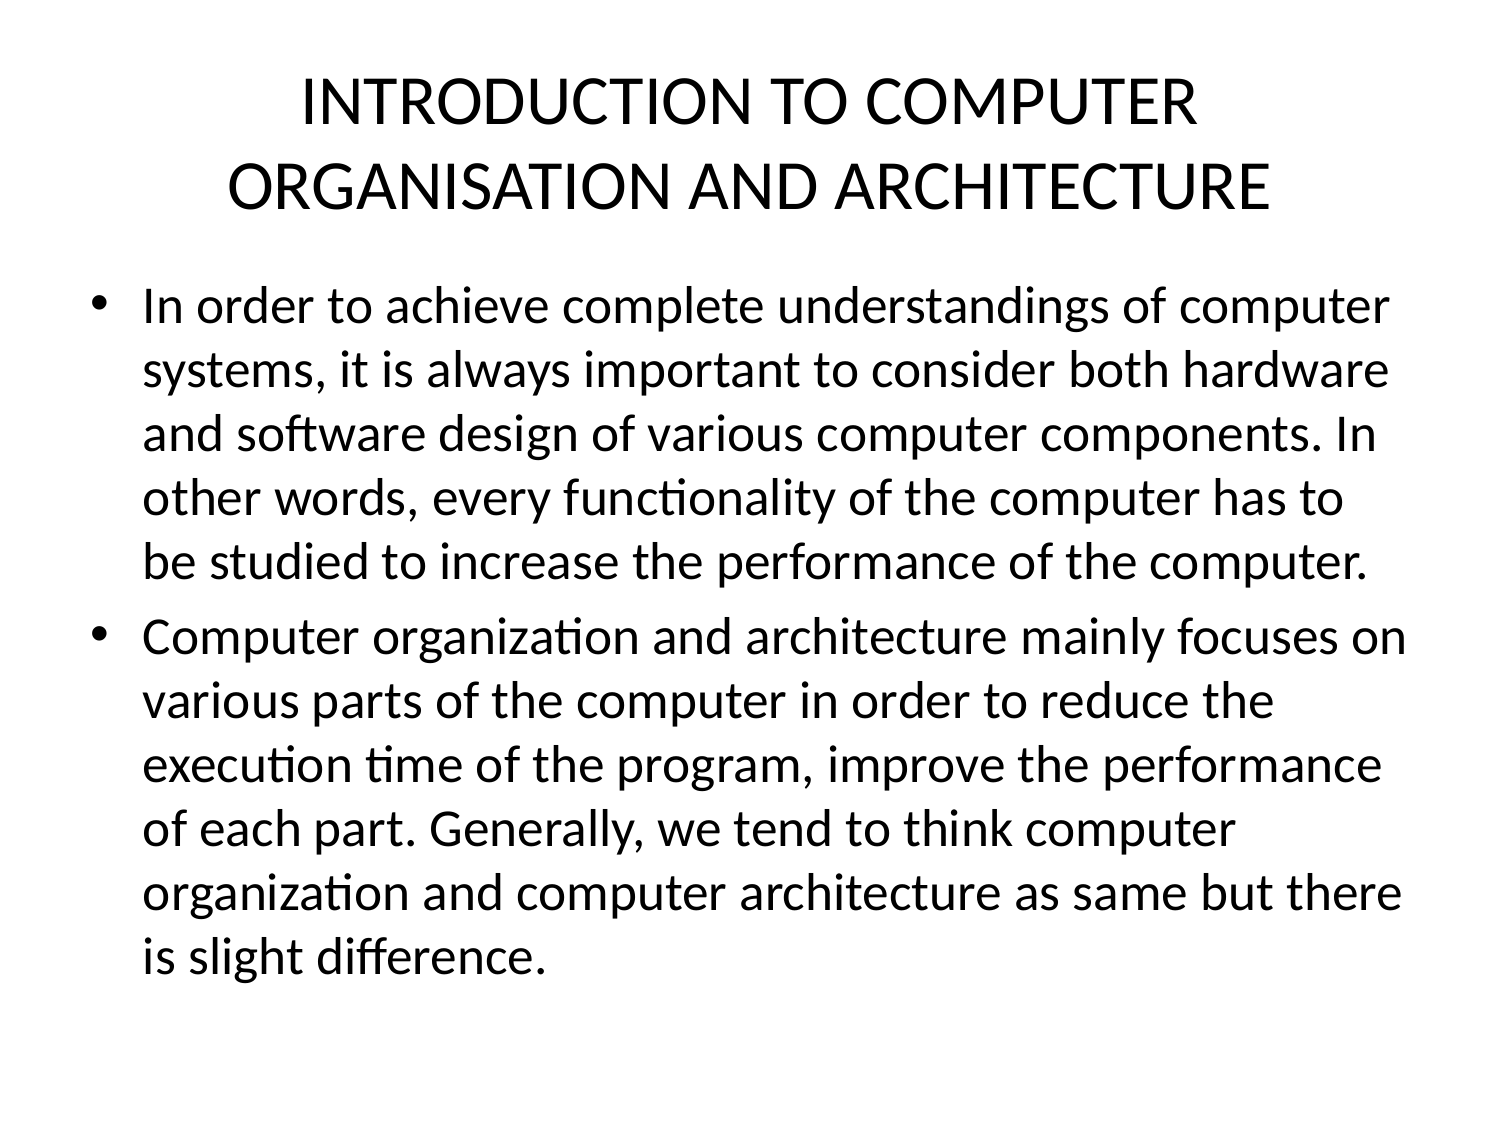

# INTRODUCTION TO COMPUTER ORGANISATION AND ARCHITECTURE
In order to achieve complete understandings of computer systems, it is always important to consider both hardware and software design of various computer components. In other words, every functionality of the computer has to be studied to increase the performance of the computer.
Computer organization and architecture mainly focuses on various parts of the computer in order to reduce the execution time of the program, improve the performance of each part. Generally, we tend to think computer organization and computer architecture as same but there is slight difference.